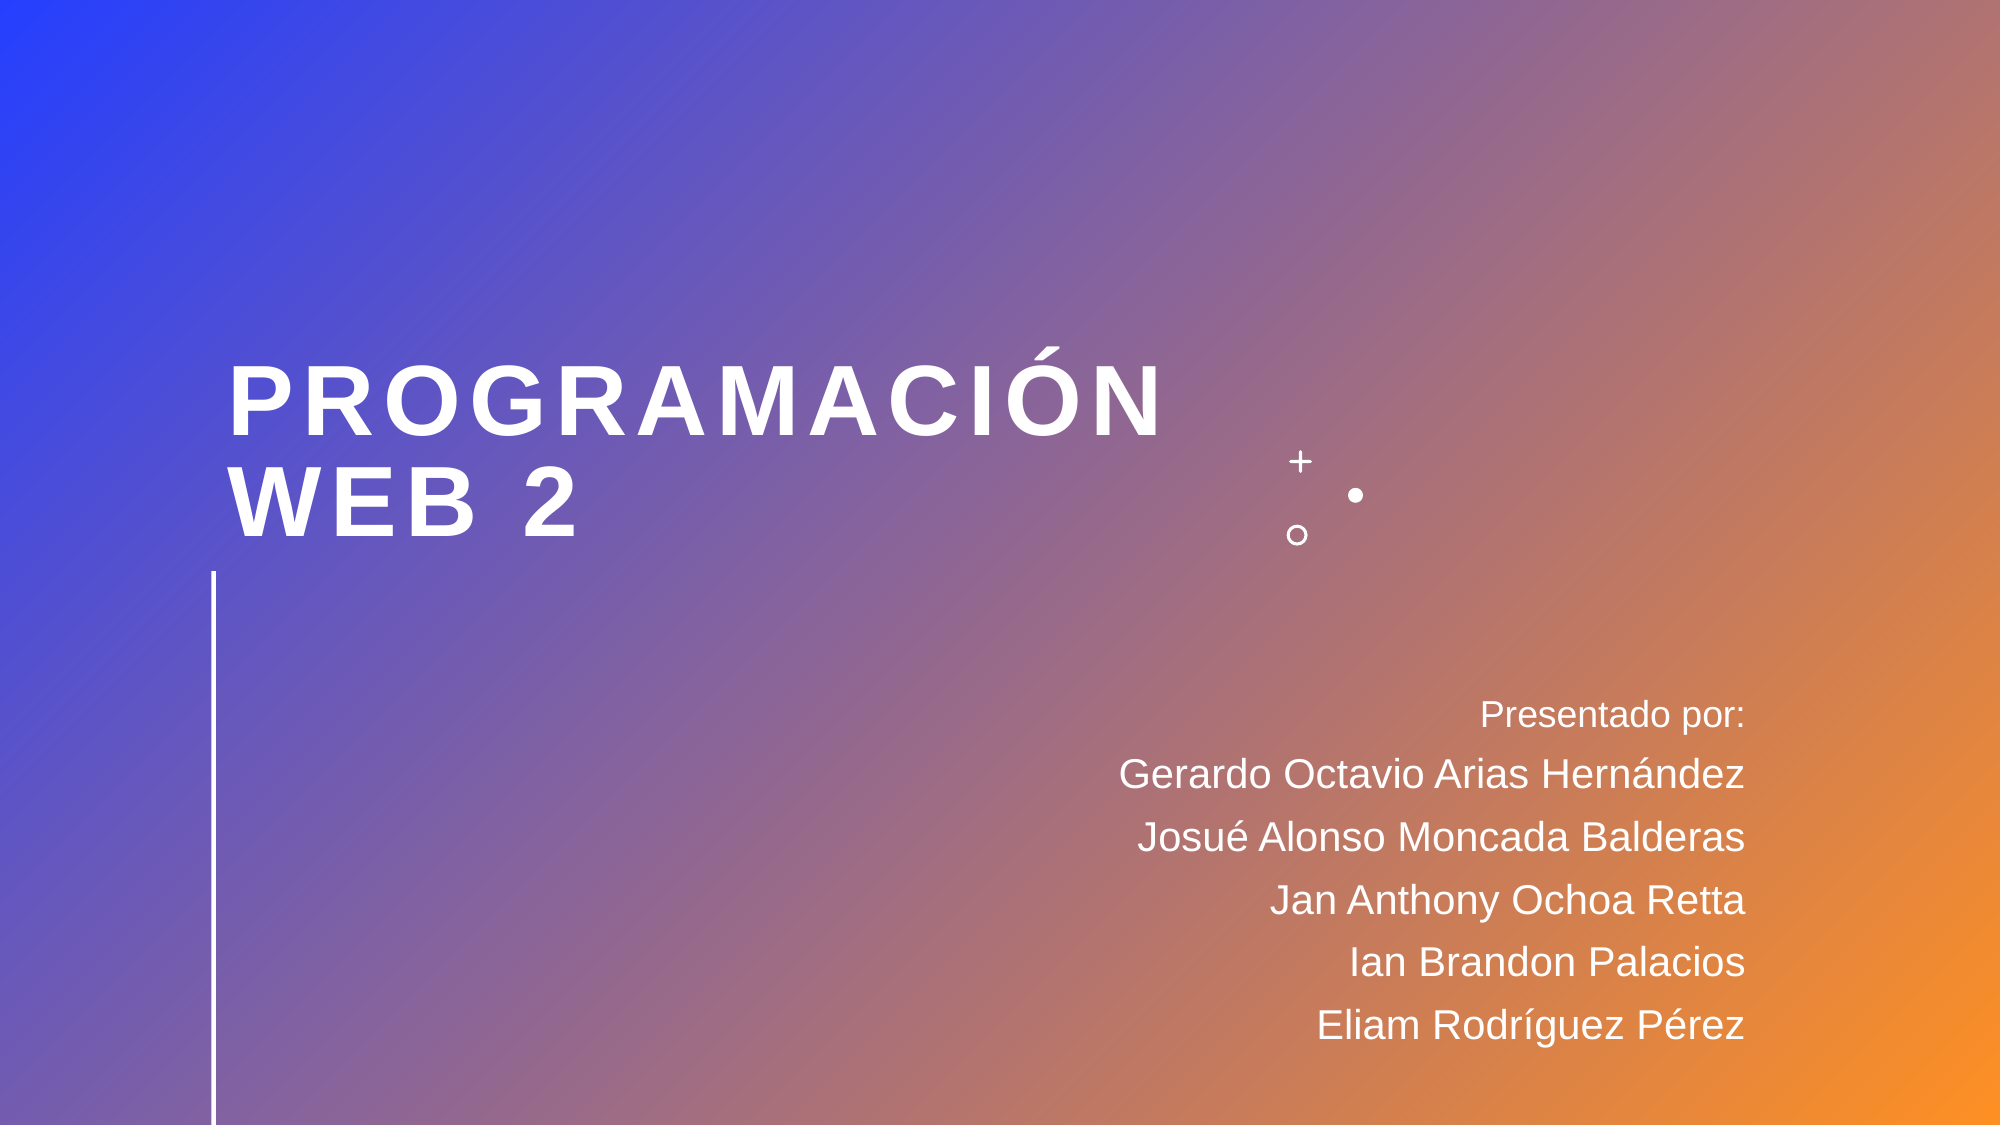

# PROGRAMACIÓN WEB 2
Presentado por:
Gerardo Octavio Arias Hernández
Josué Alonso Moncada Balderas
Jan Anthony Ochoa Retta
Ian Brandon Palacios
Eliam Rodríguez Pérez